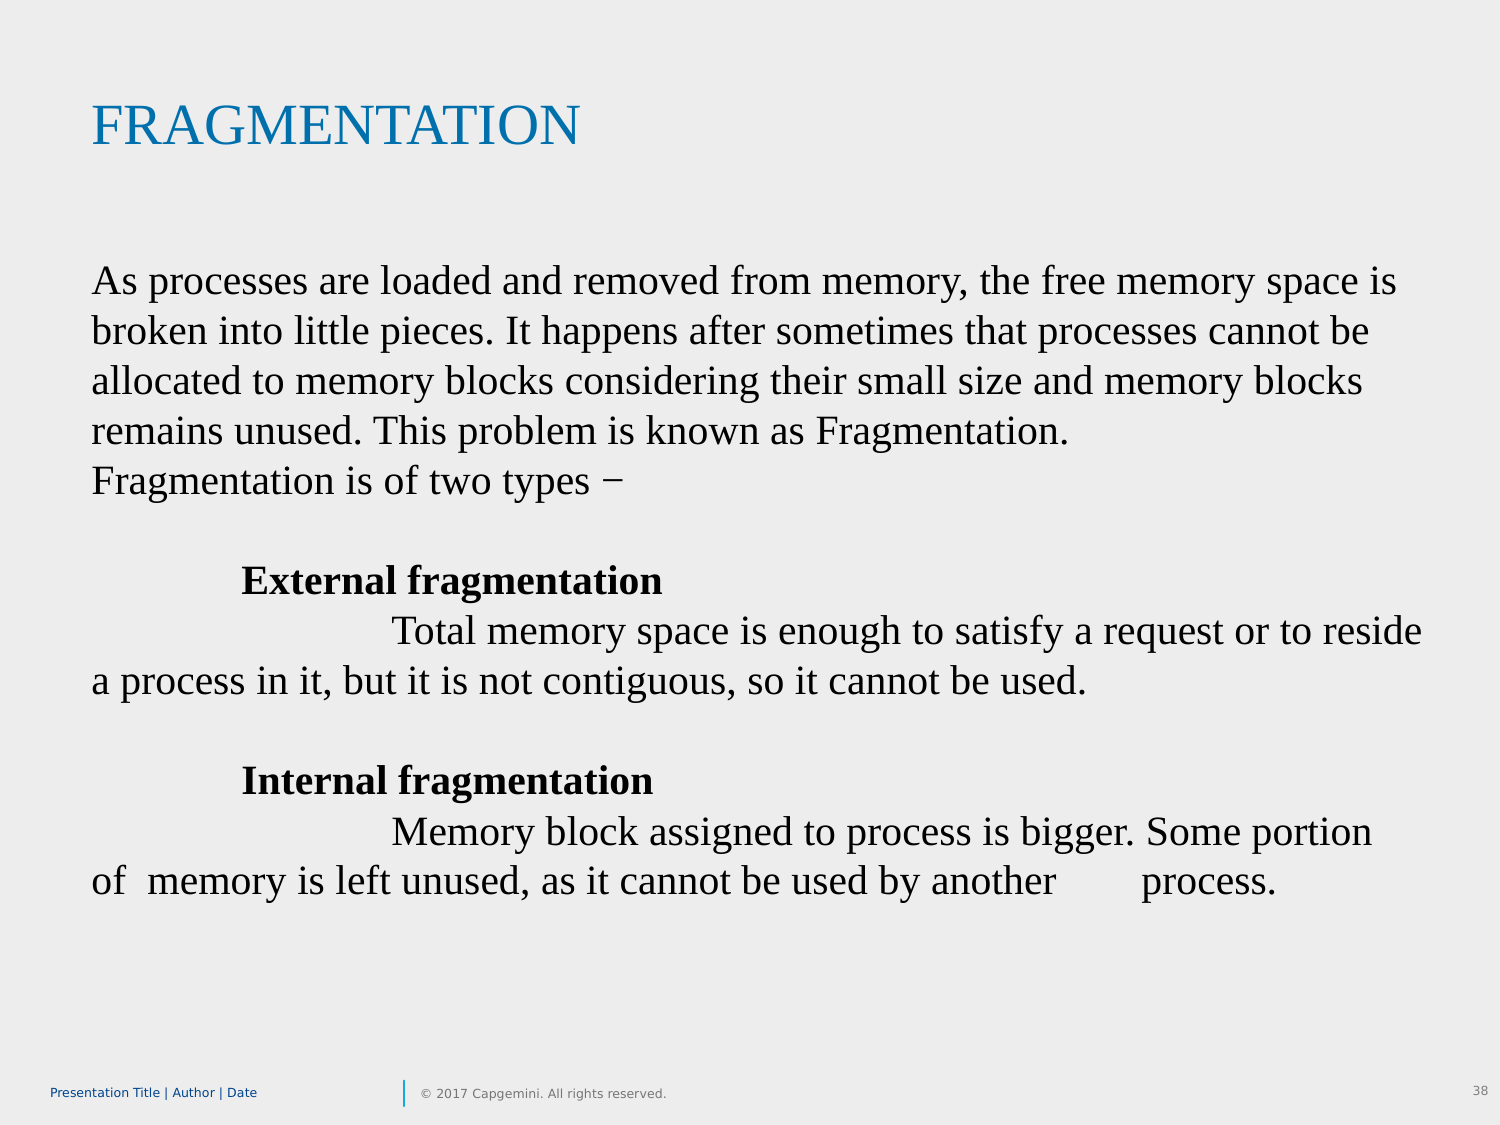

FRAGMENTATION
As processes are loaded and removed from memory, the free memory space is broken into little pieces. It happens after sometimes that processes cannot be allocated to memory blocks considering their small size and memory blocks remains unused. This problem is known as Fragmentation.
Fragmentation is of two types −

	External fragmentation
		Total memory space is enough to satisfy a request or to reside a process in it, but it is not contiguous, so it cannot be used.

	Internal fragmentation
		Memory block assigned to process is bigger. Some portion 	of  memory is left unused, as it cannot be used by another 	process.